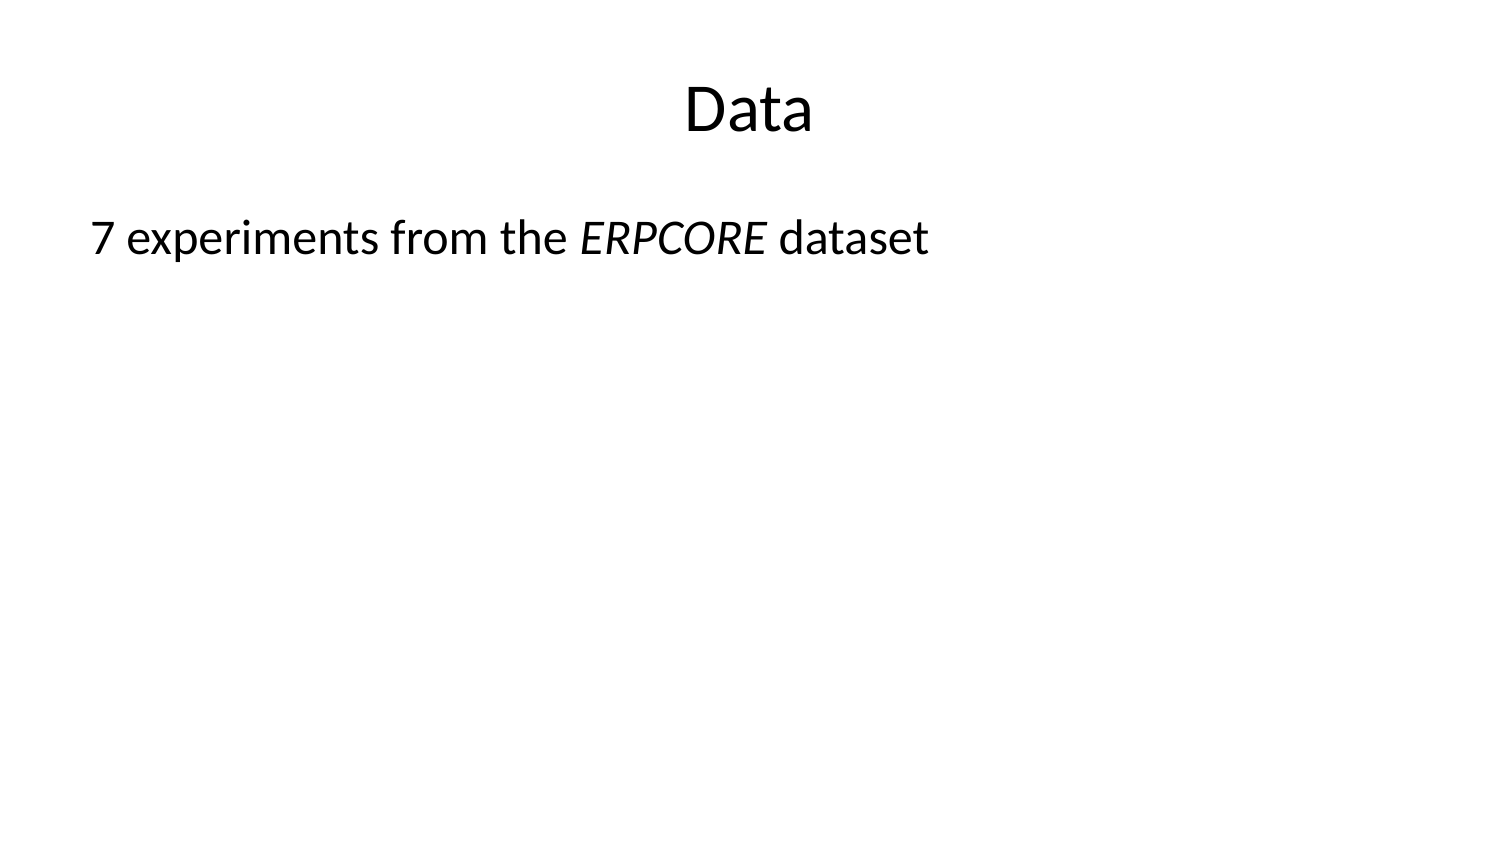

# Data
7 experiments from the ERPCORE dataset